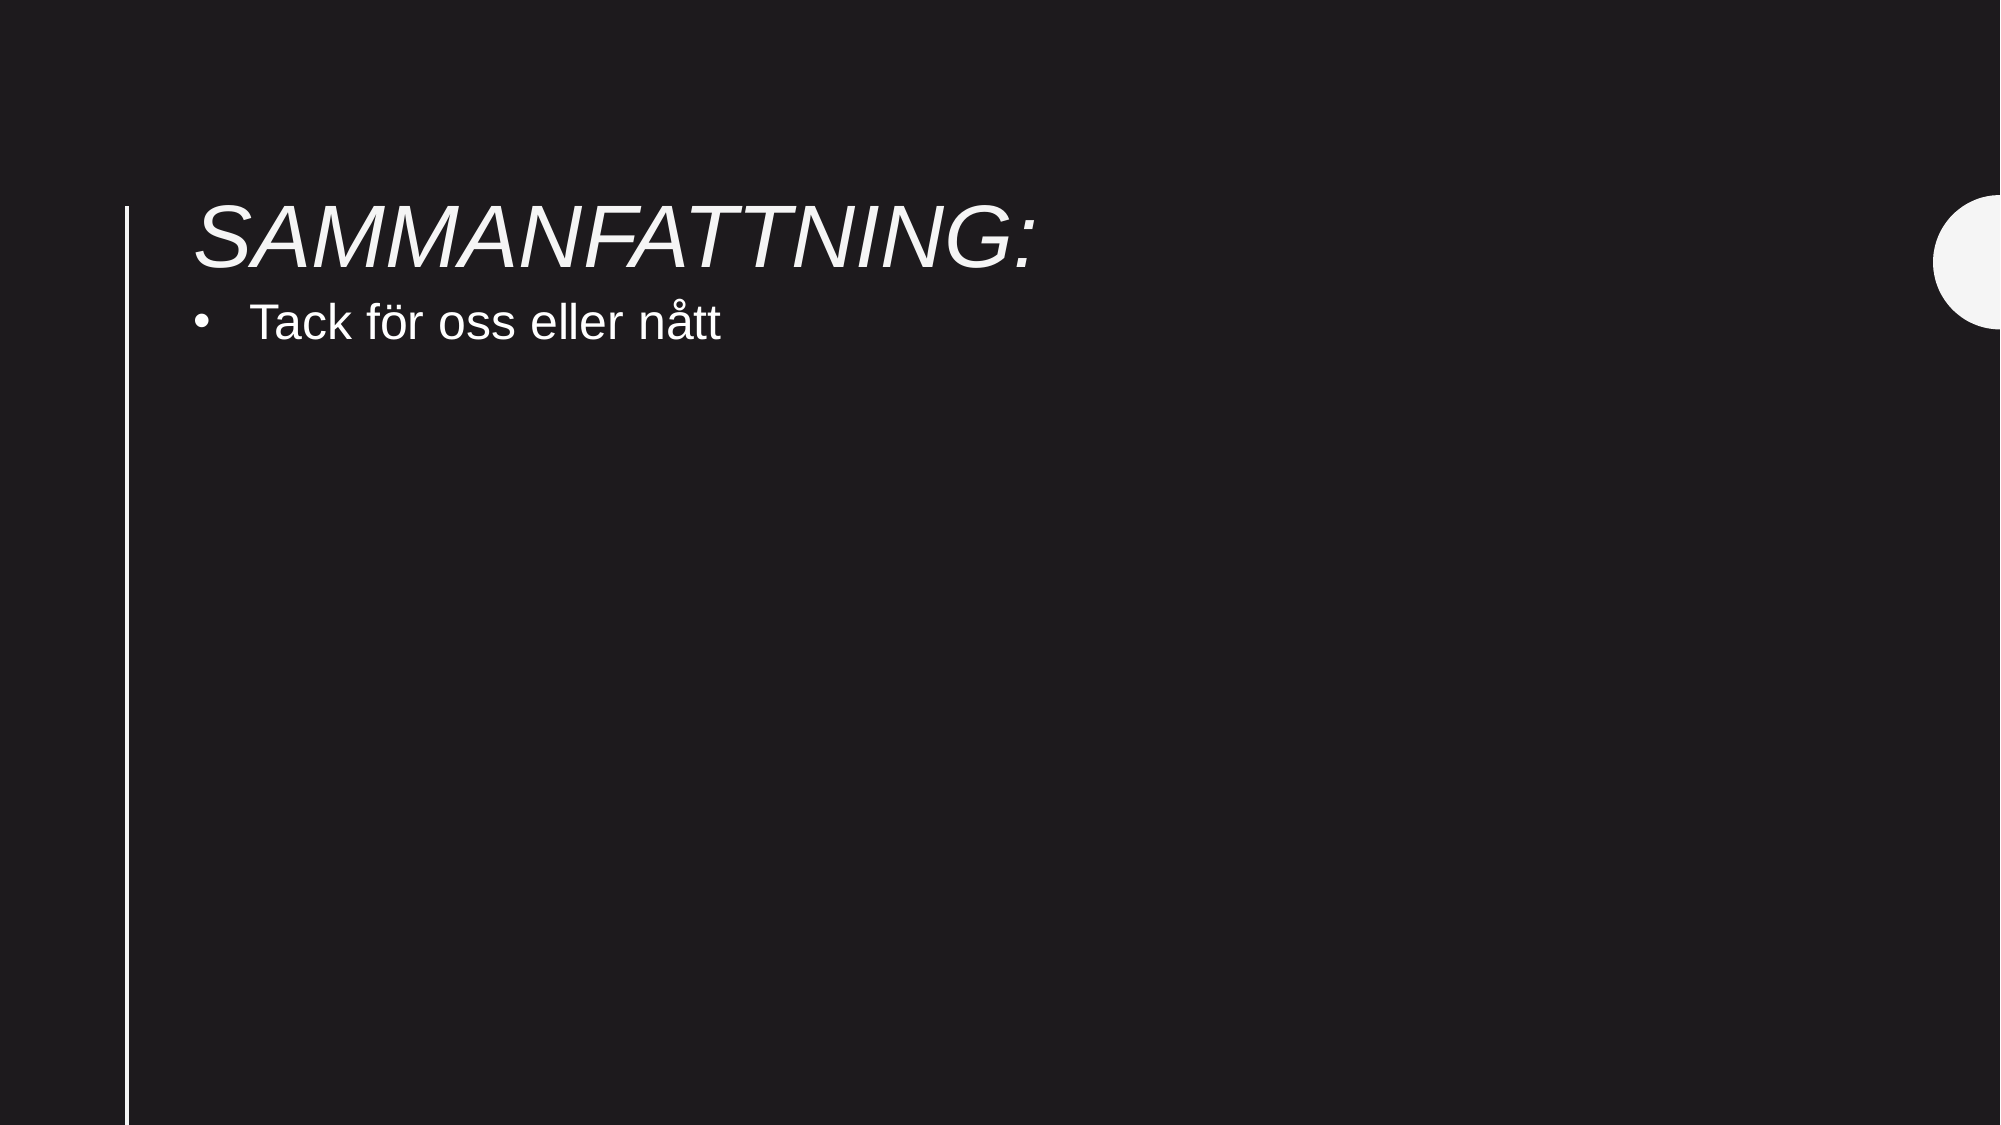

# Sammanfattning:
Tack för oss eller nått